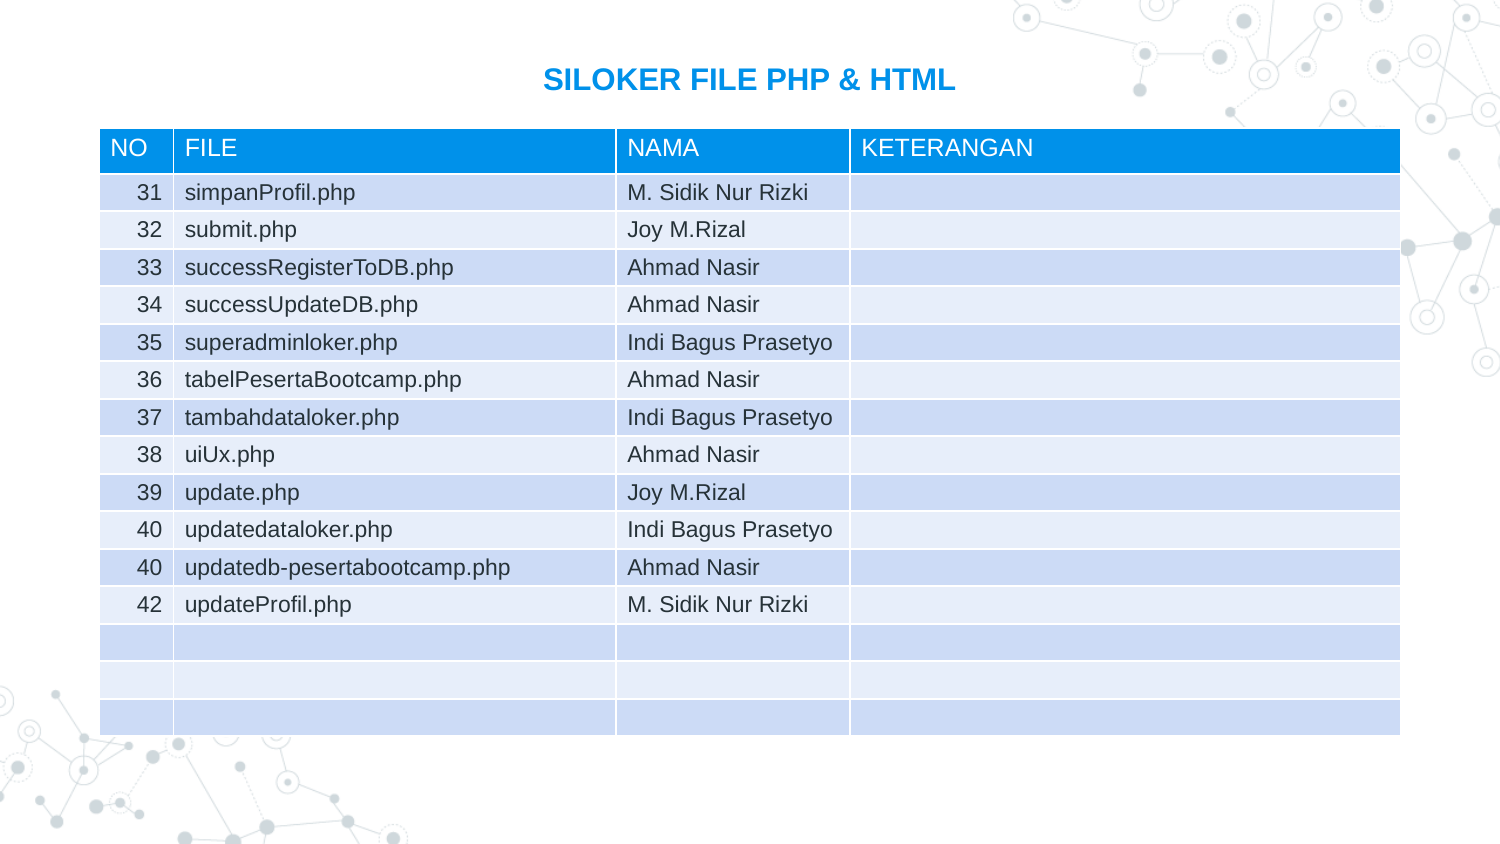

SILOKER FILE PHP & HTML
| NO | FILE | NAMA | KETERANGAN |
| --- | --- | --- | --- |
| 31 | simpanProfil.php | M. Sidik Nur Rizki |  |
| 32 | submit.php | Joy M.Rizal |  |
| 33 | successRegisterToDB.php | Ahmad Nasir |  |
| 34 | successUpdateDB.php | Ahmad Nasir |  |
| 35 | superadminloker.php | Indi Bagus Prasetyo |  |
| 36 | tabelPesertaBootcamp.php | Ahmad Nasir |  |
| 37 | tambahdataloker.php | Indi Bagus Prasetyo |  |
| 38 | uiUx.php | Ahmad Nasir |  |
| 39 | update.php | Joy M.Rizal |  |
| 40 | updatedataloker.php | Indi Bagus Prasetyo |  |
| 40 | updatedb-pesertabootcamp.php | Ahmad Nasir |  |
| 42 | updateProfil.php | M. Sidik Nur Rizki |  |
|  |  |  |  |
|  |  |  |  |
|  |  |  |  |